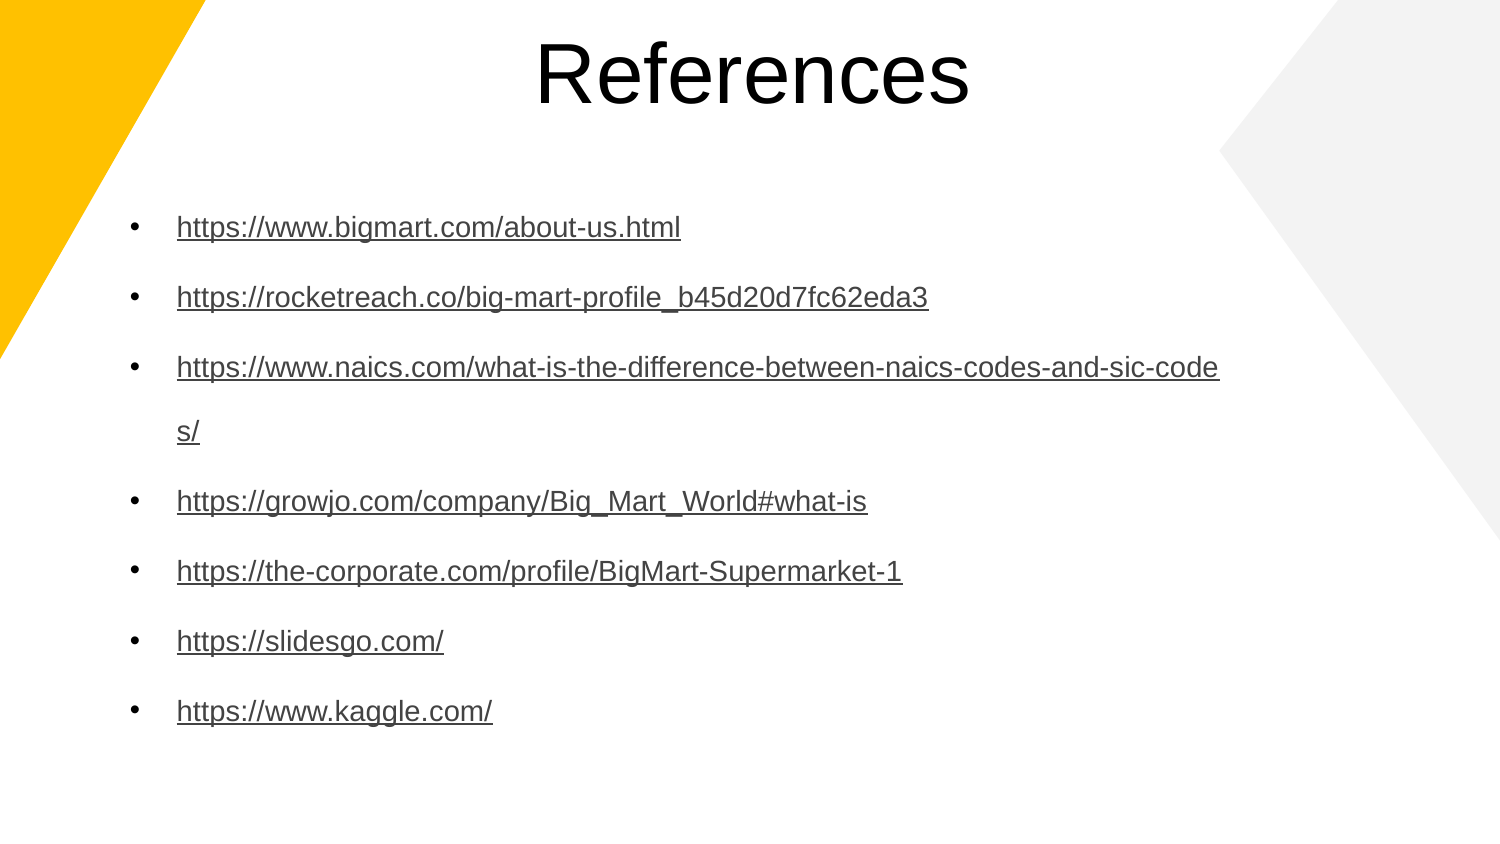

# References
https://www.bigmart.com/about-us.html
https://rocketreach.co/big-mart-profile_b45d20d7fc62eda3
https://www.naics.com/what-is-the-difference-between-naics-codes-and-sic-codes/
https://growjo.com/company/Big_Mart_World#what-is
https://the-corporate.com/profile/BigMart-Supermarket-1
https://slidesgo.com/
https://www.kaggle.com/